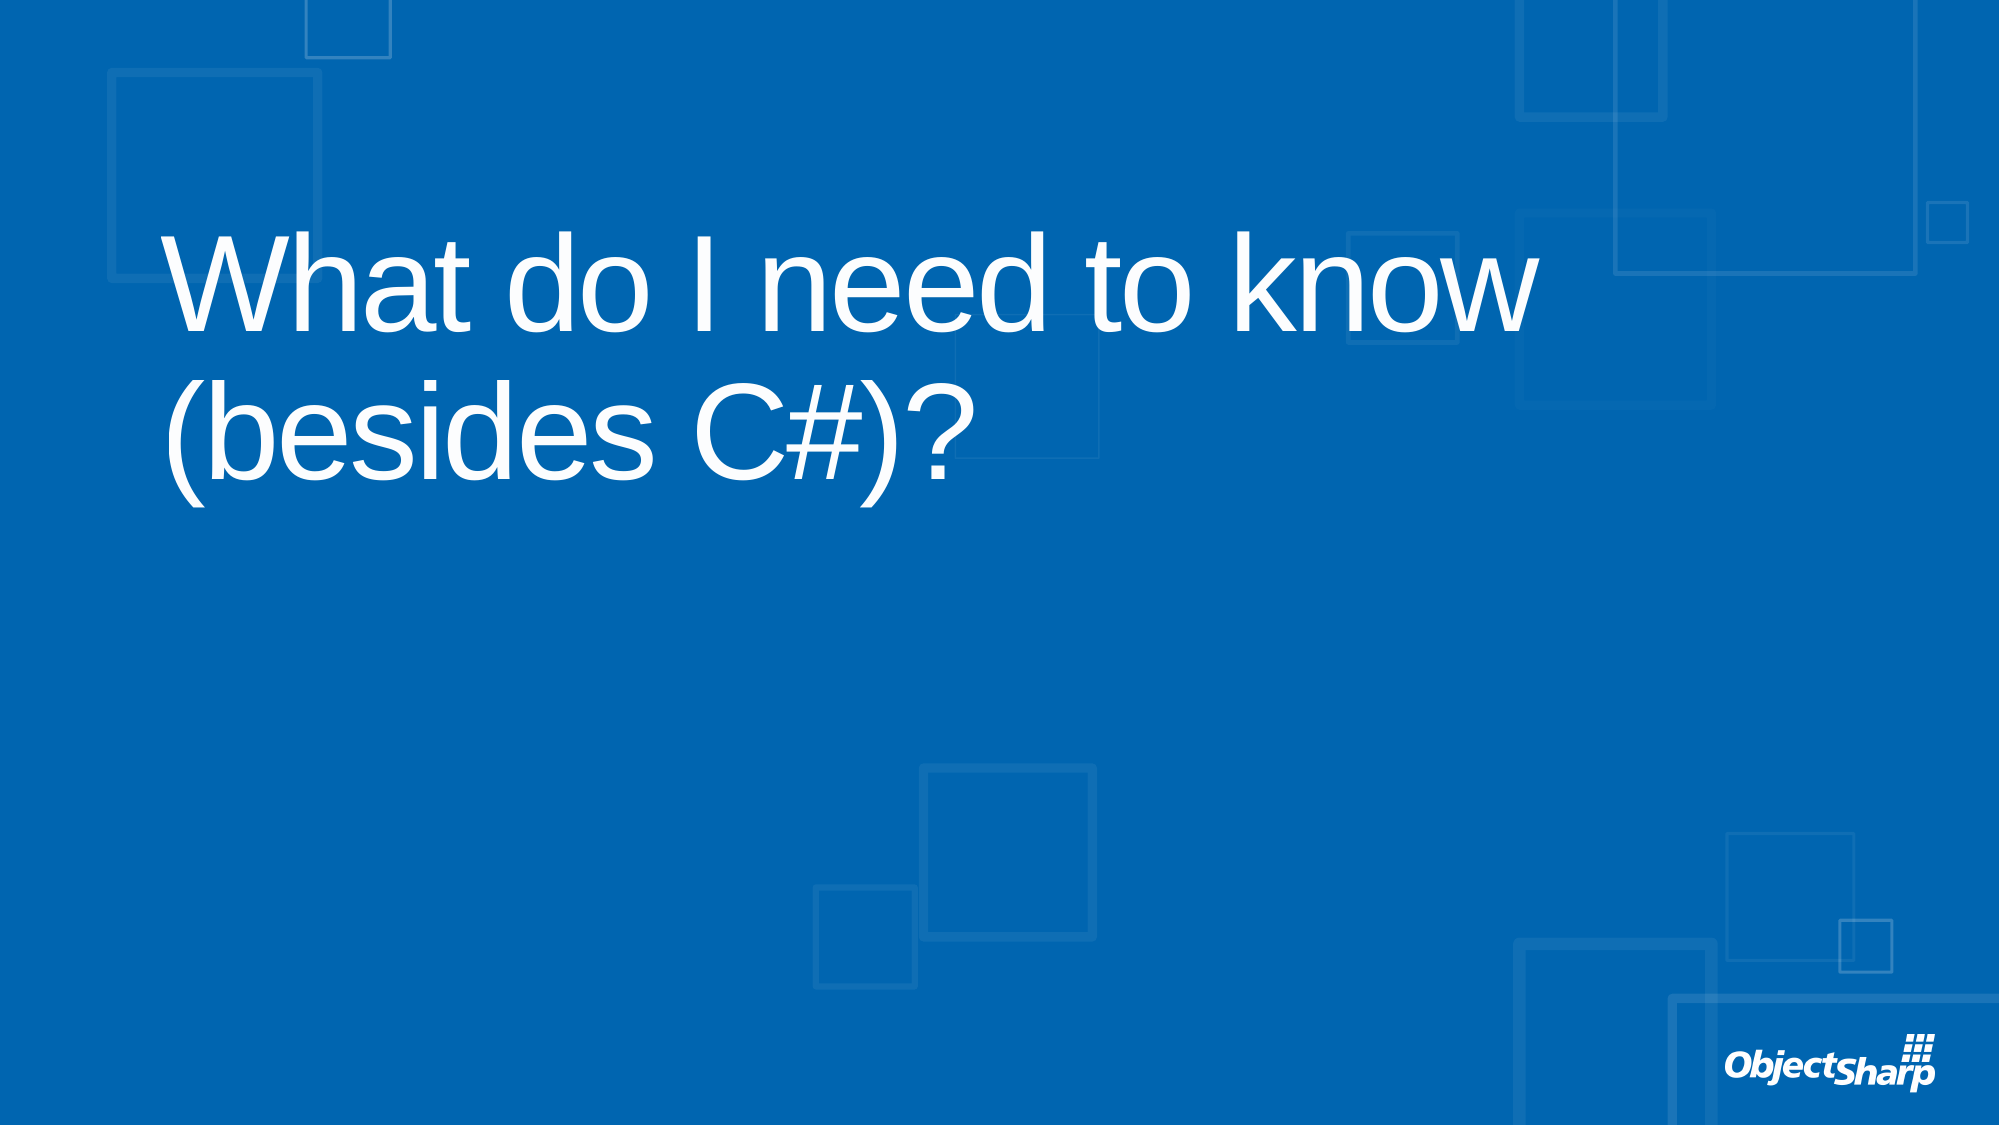

# What do I need to know (besides C#)?